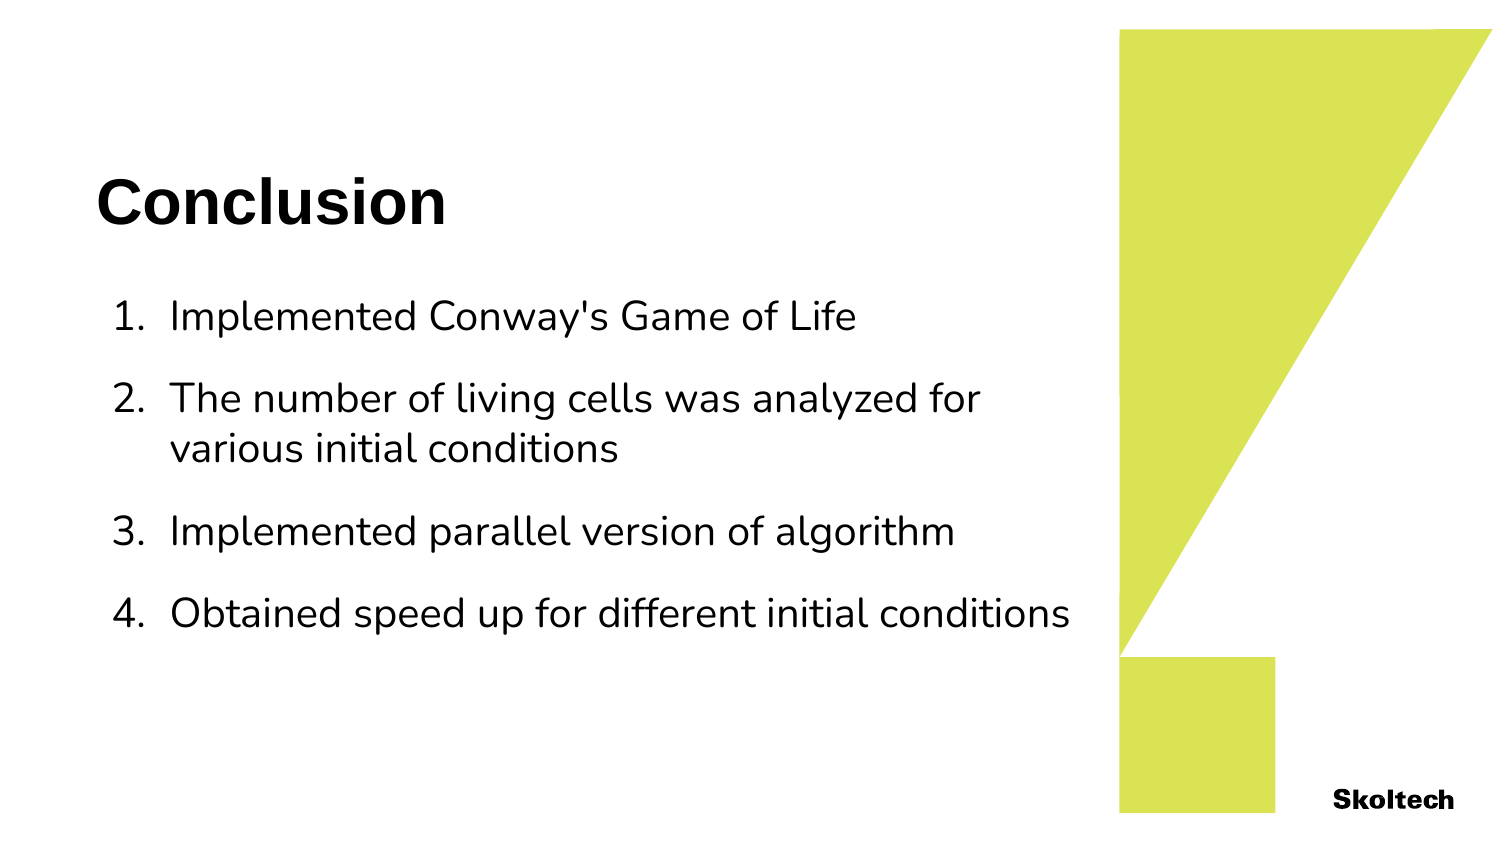

# Conclusion
Implemented Conway's Game of Life

The number of living cells was analyzed for various initial conditions

Implemented parallel version of algorithm

Obtained speed up for different initial conditions